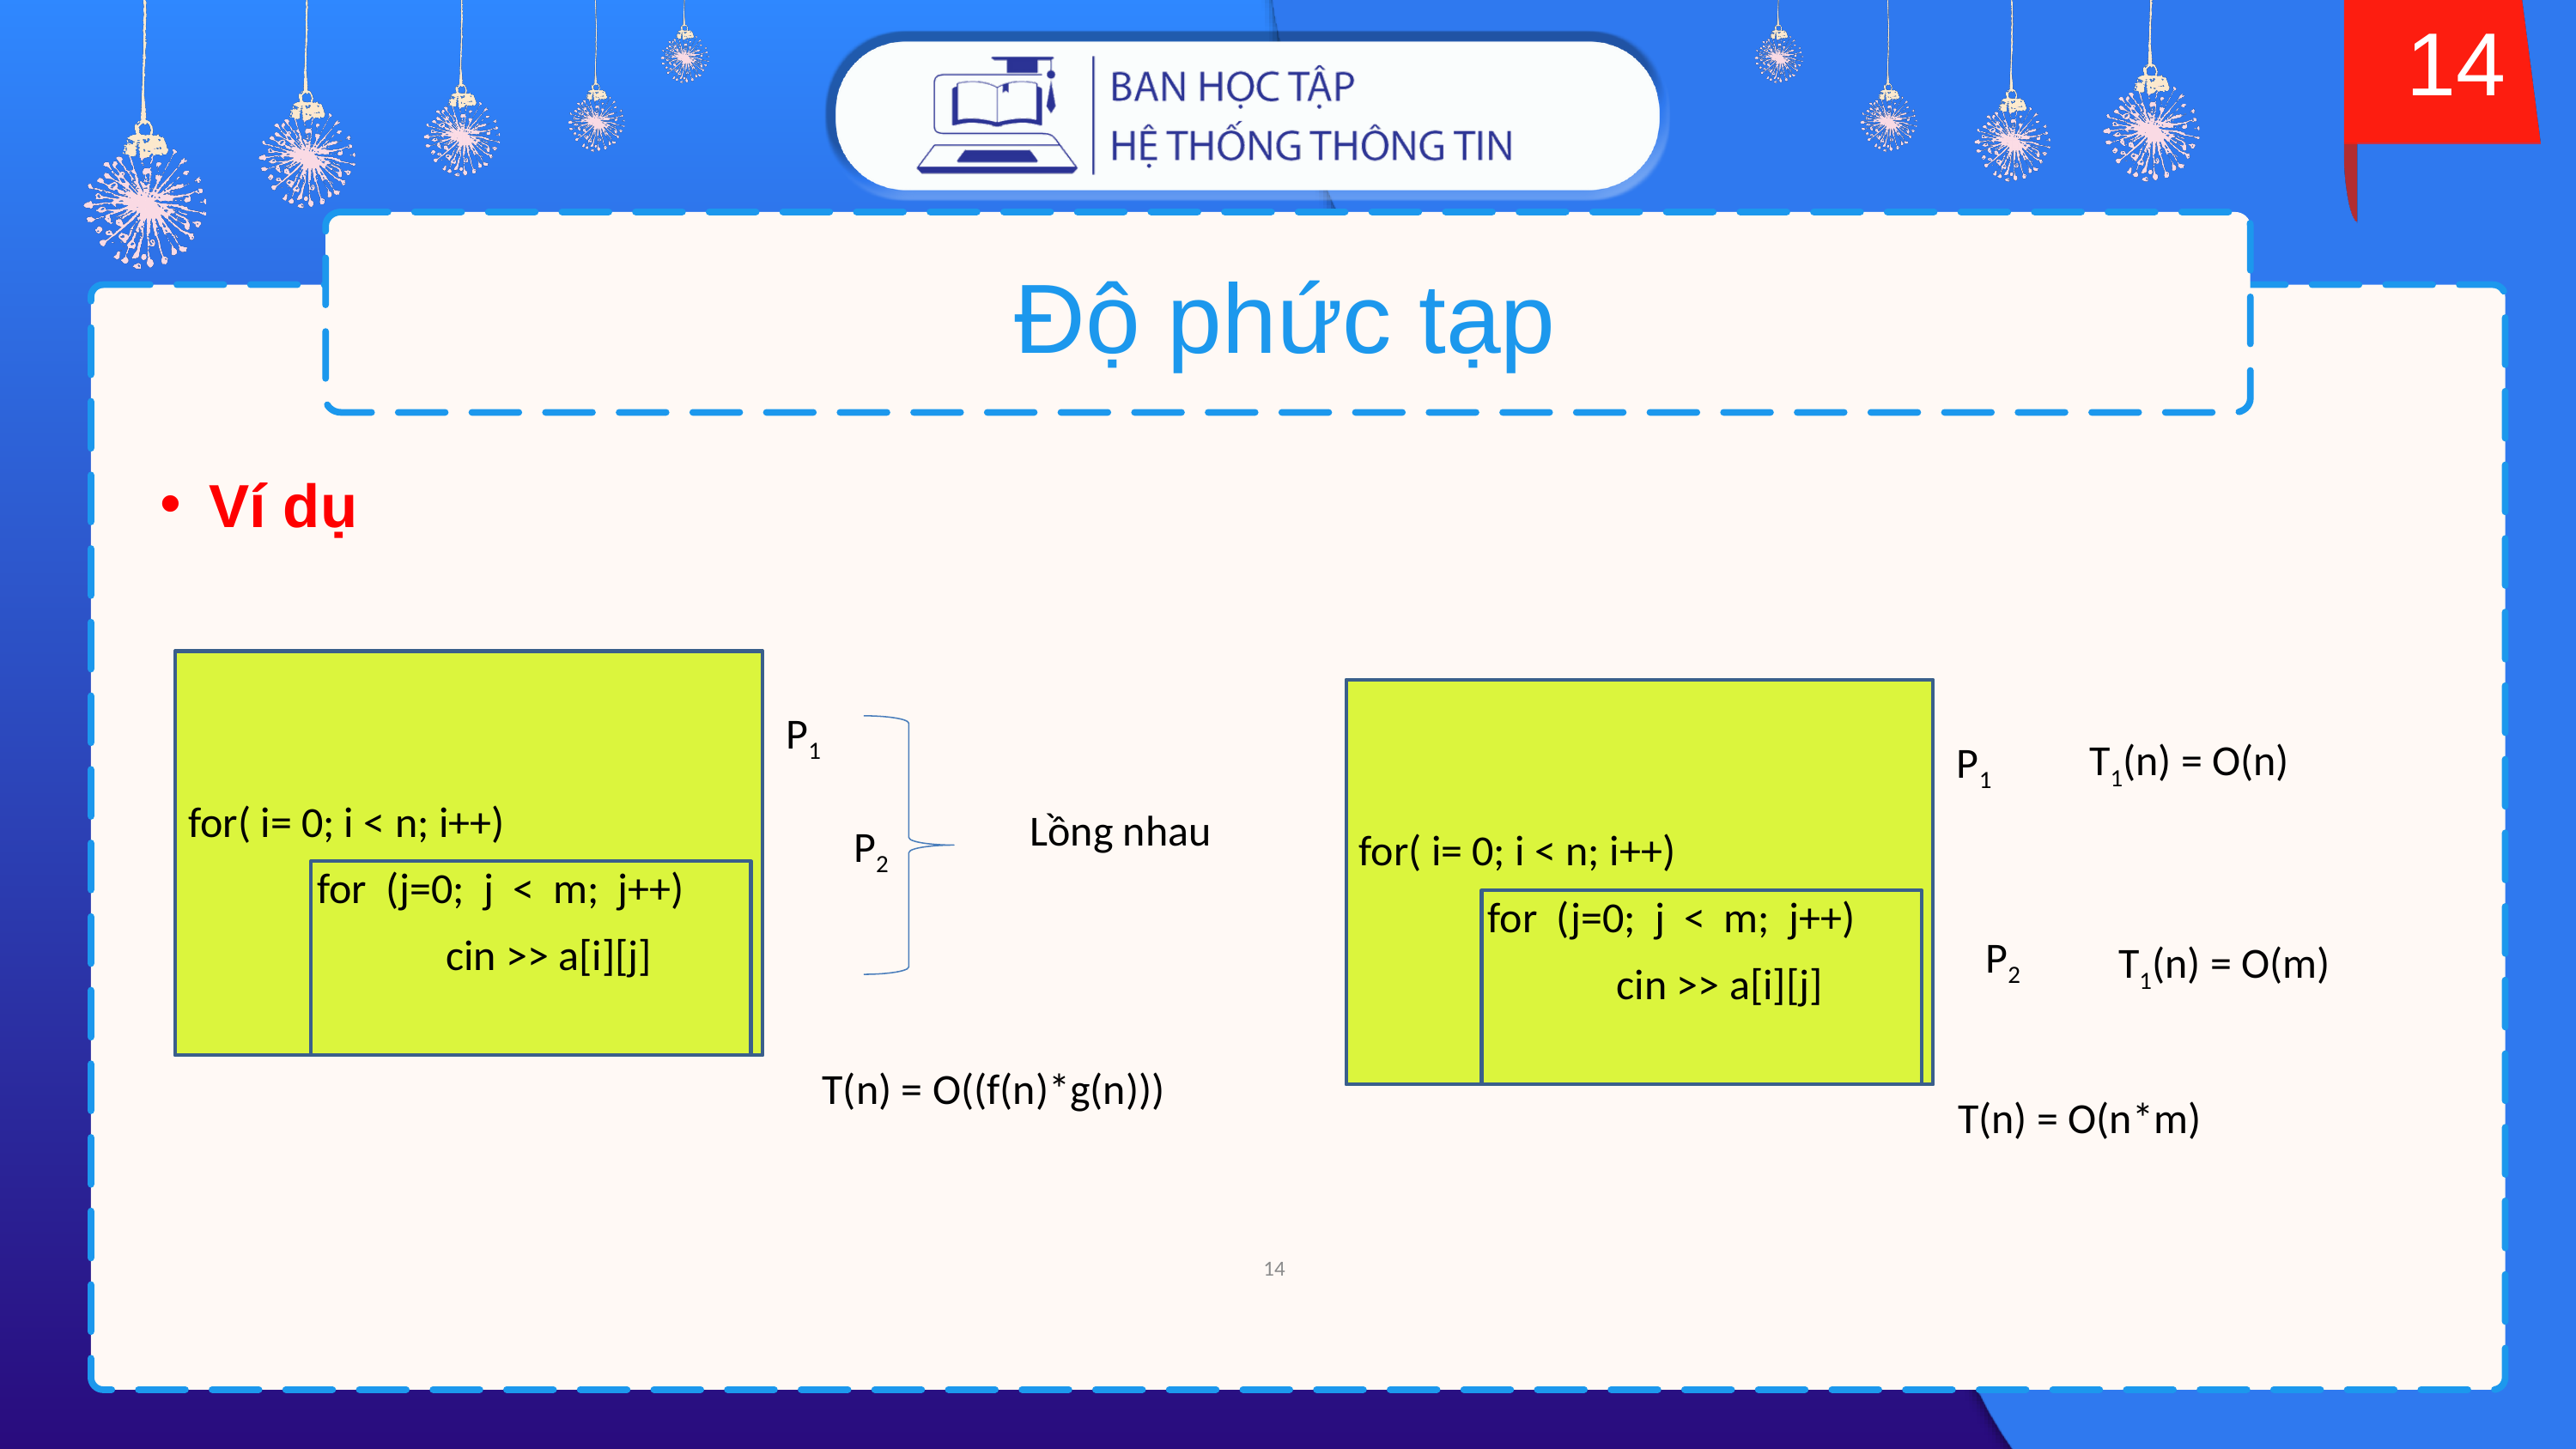

14

# Độ phức tạp

Ví dụ

for( i= 0; i < n; i++)
	for (j=0; j < m; j++)			cin >> a[i][j]
P1

Lồng nhau

P2

T(n) = O((f(n)*g(n)))

for( i= 0; i < n; i++)
	for (j=0; j < m; j++)			cin >> a[i][j]
P1

P2
T(n) = O(n*m)
T1(n) = O(n)
T1(n) = O(m)
14